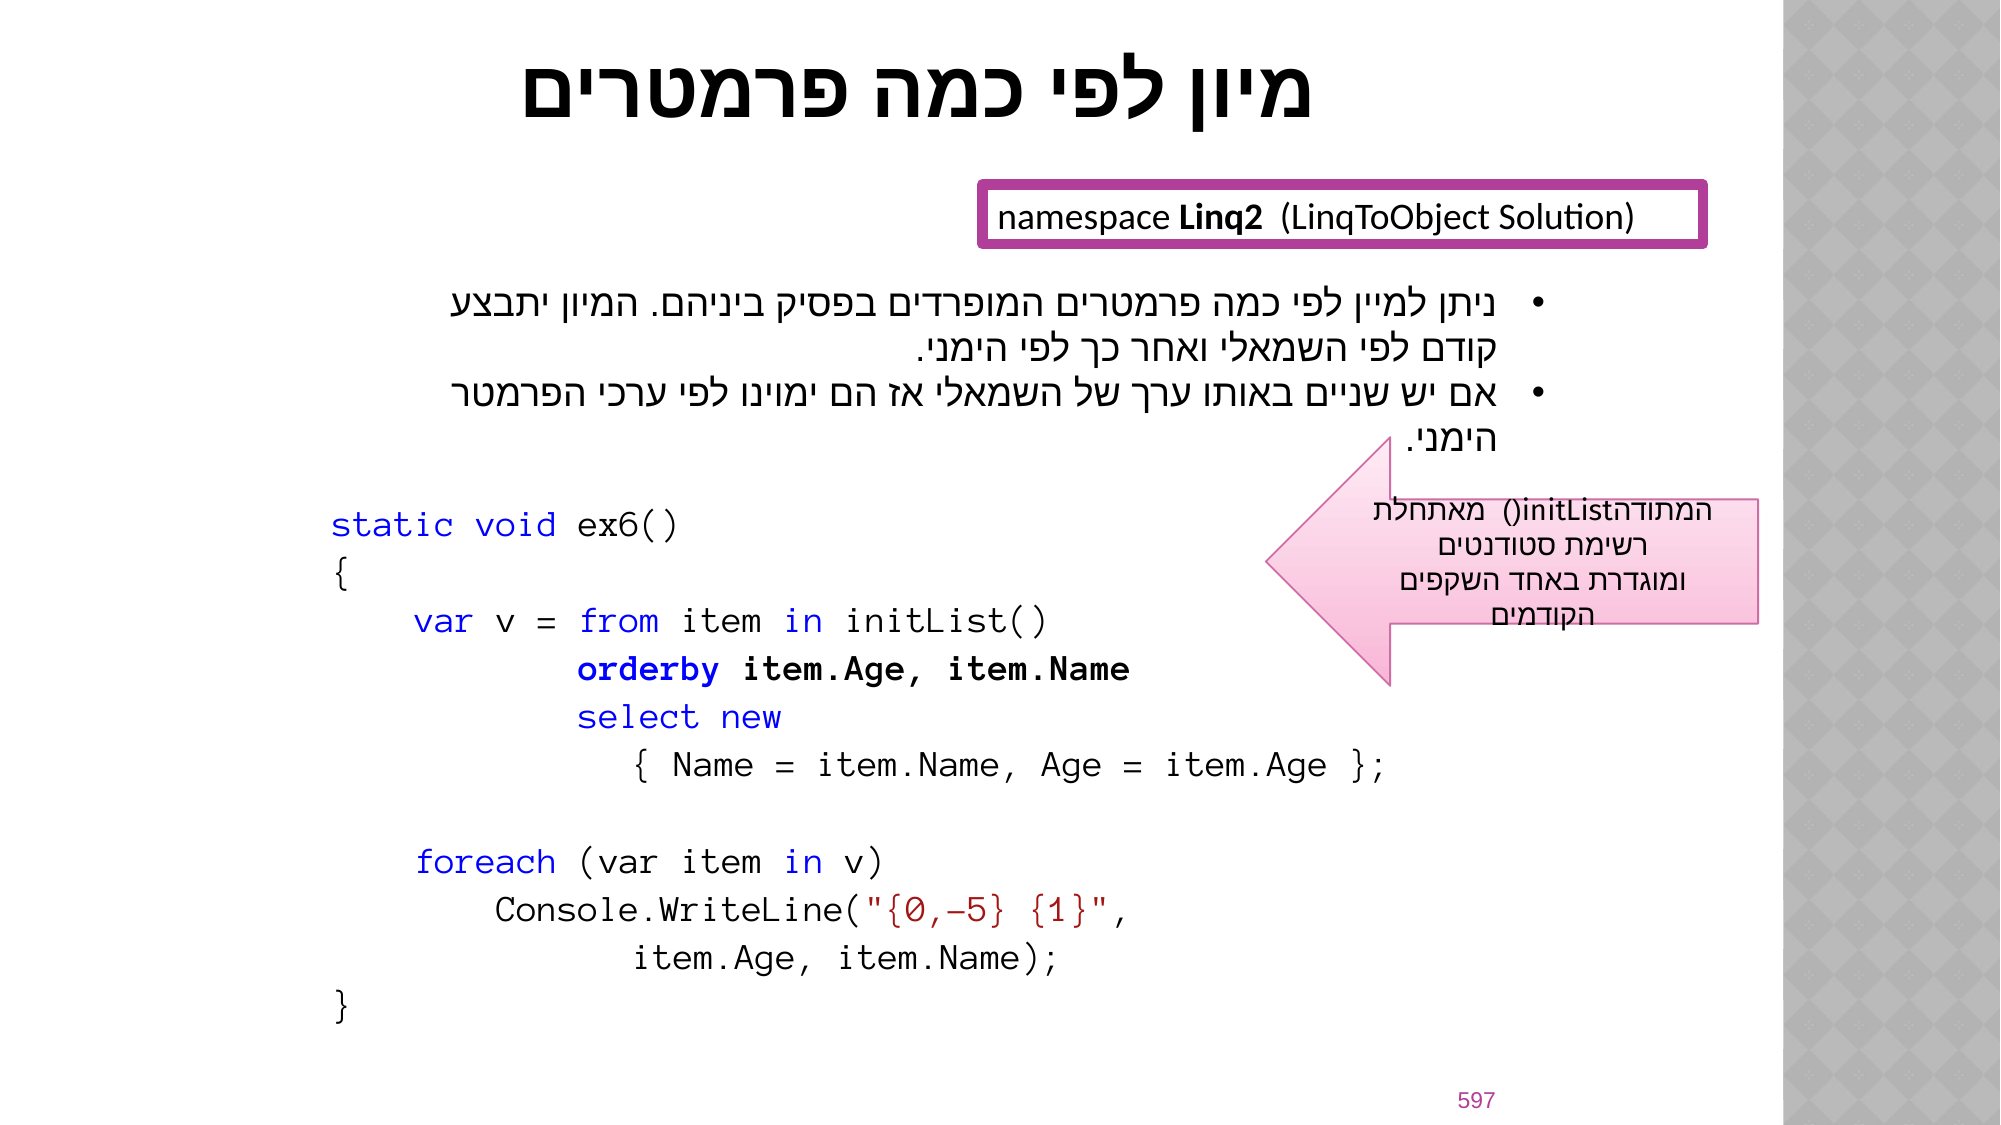

# מיון לפי כמה פרמטרים
namespace Linq2  (LinqToObject Solution)
ניתן למיין לפי כמה פרמטרים המופרדים בפסיק ביניהם. המיון יתבצע קודם לפי השמאלי ואחר כך לפי הימני.
אם יש שניים באותו ערך של השמאלי אז הם ימוינו לפי ערכי הפרמטר הימני.
המתודהinitList()  מאתחלת רשימת סטודנטים
ומוגדרת באחד השקפים הקודמים
static void ex6()
{
    var v = from item in initList()
            orderby item.Age, item.Name
            select new
		{ Name = item.Name, Age = item.Age };

    foreach (var item in v)
        Console.WriteLine("{0,-5} {1}", 					item.Age, item.Name);
}

597